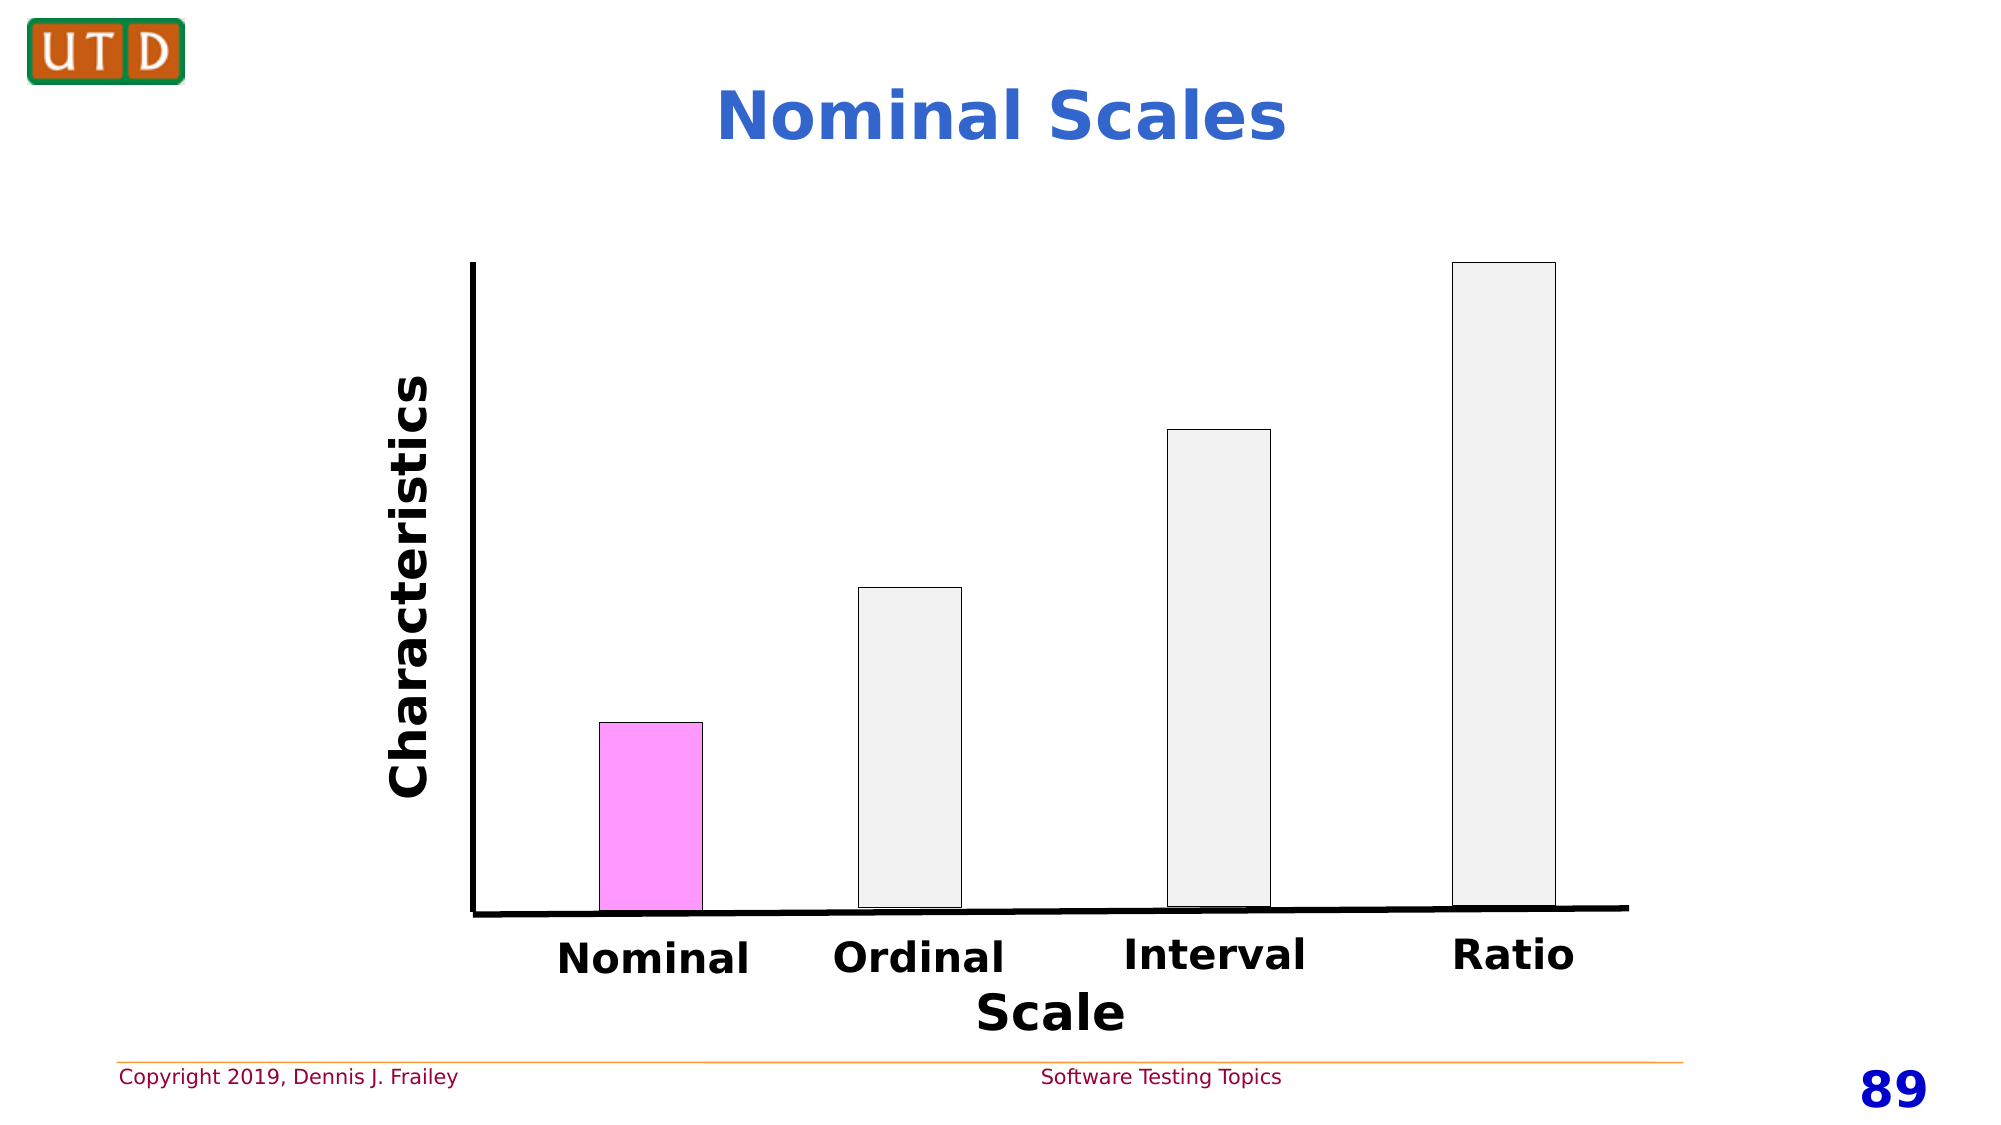

# Nominal Scales

Characteristics

Interval
Ratio
Ordinal
Nominal
Scale